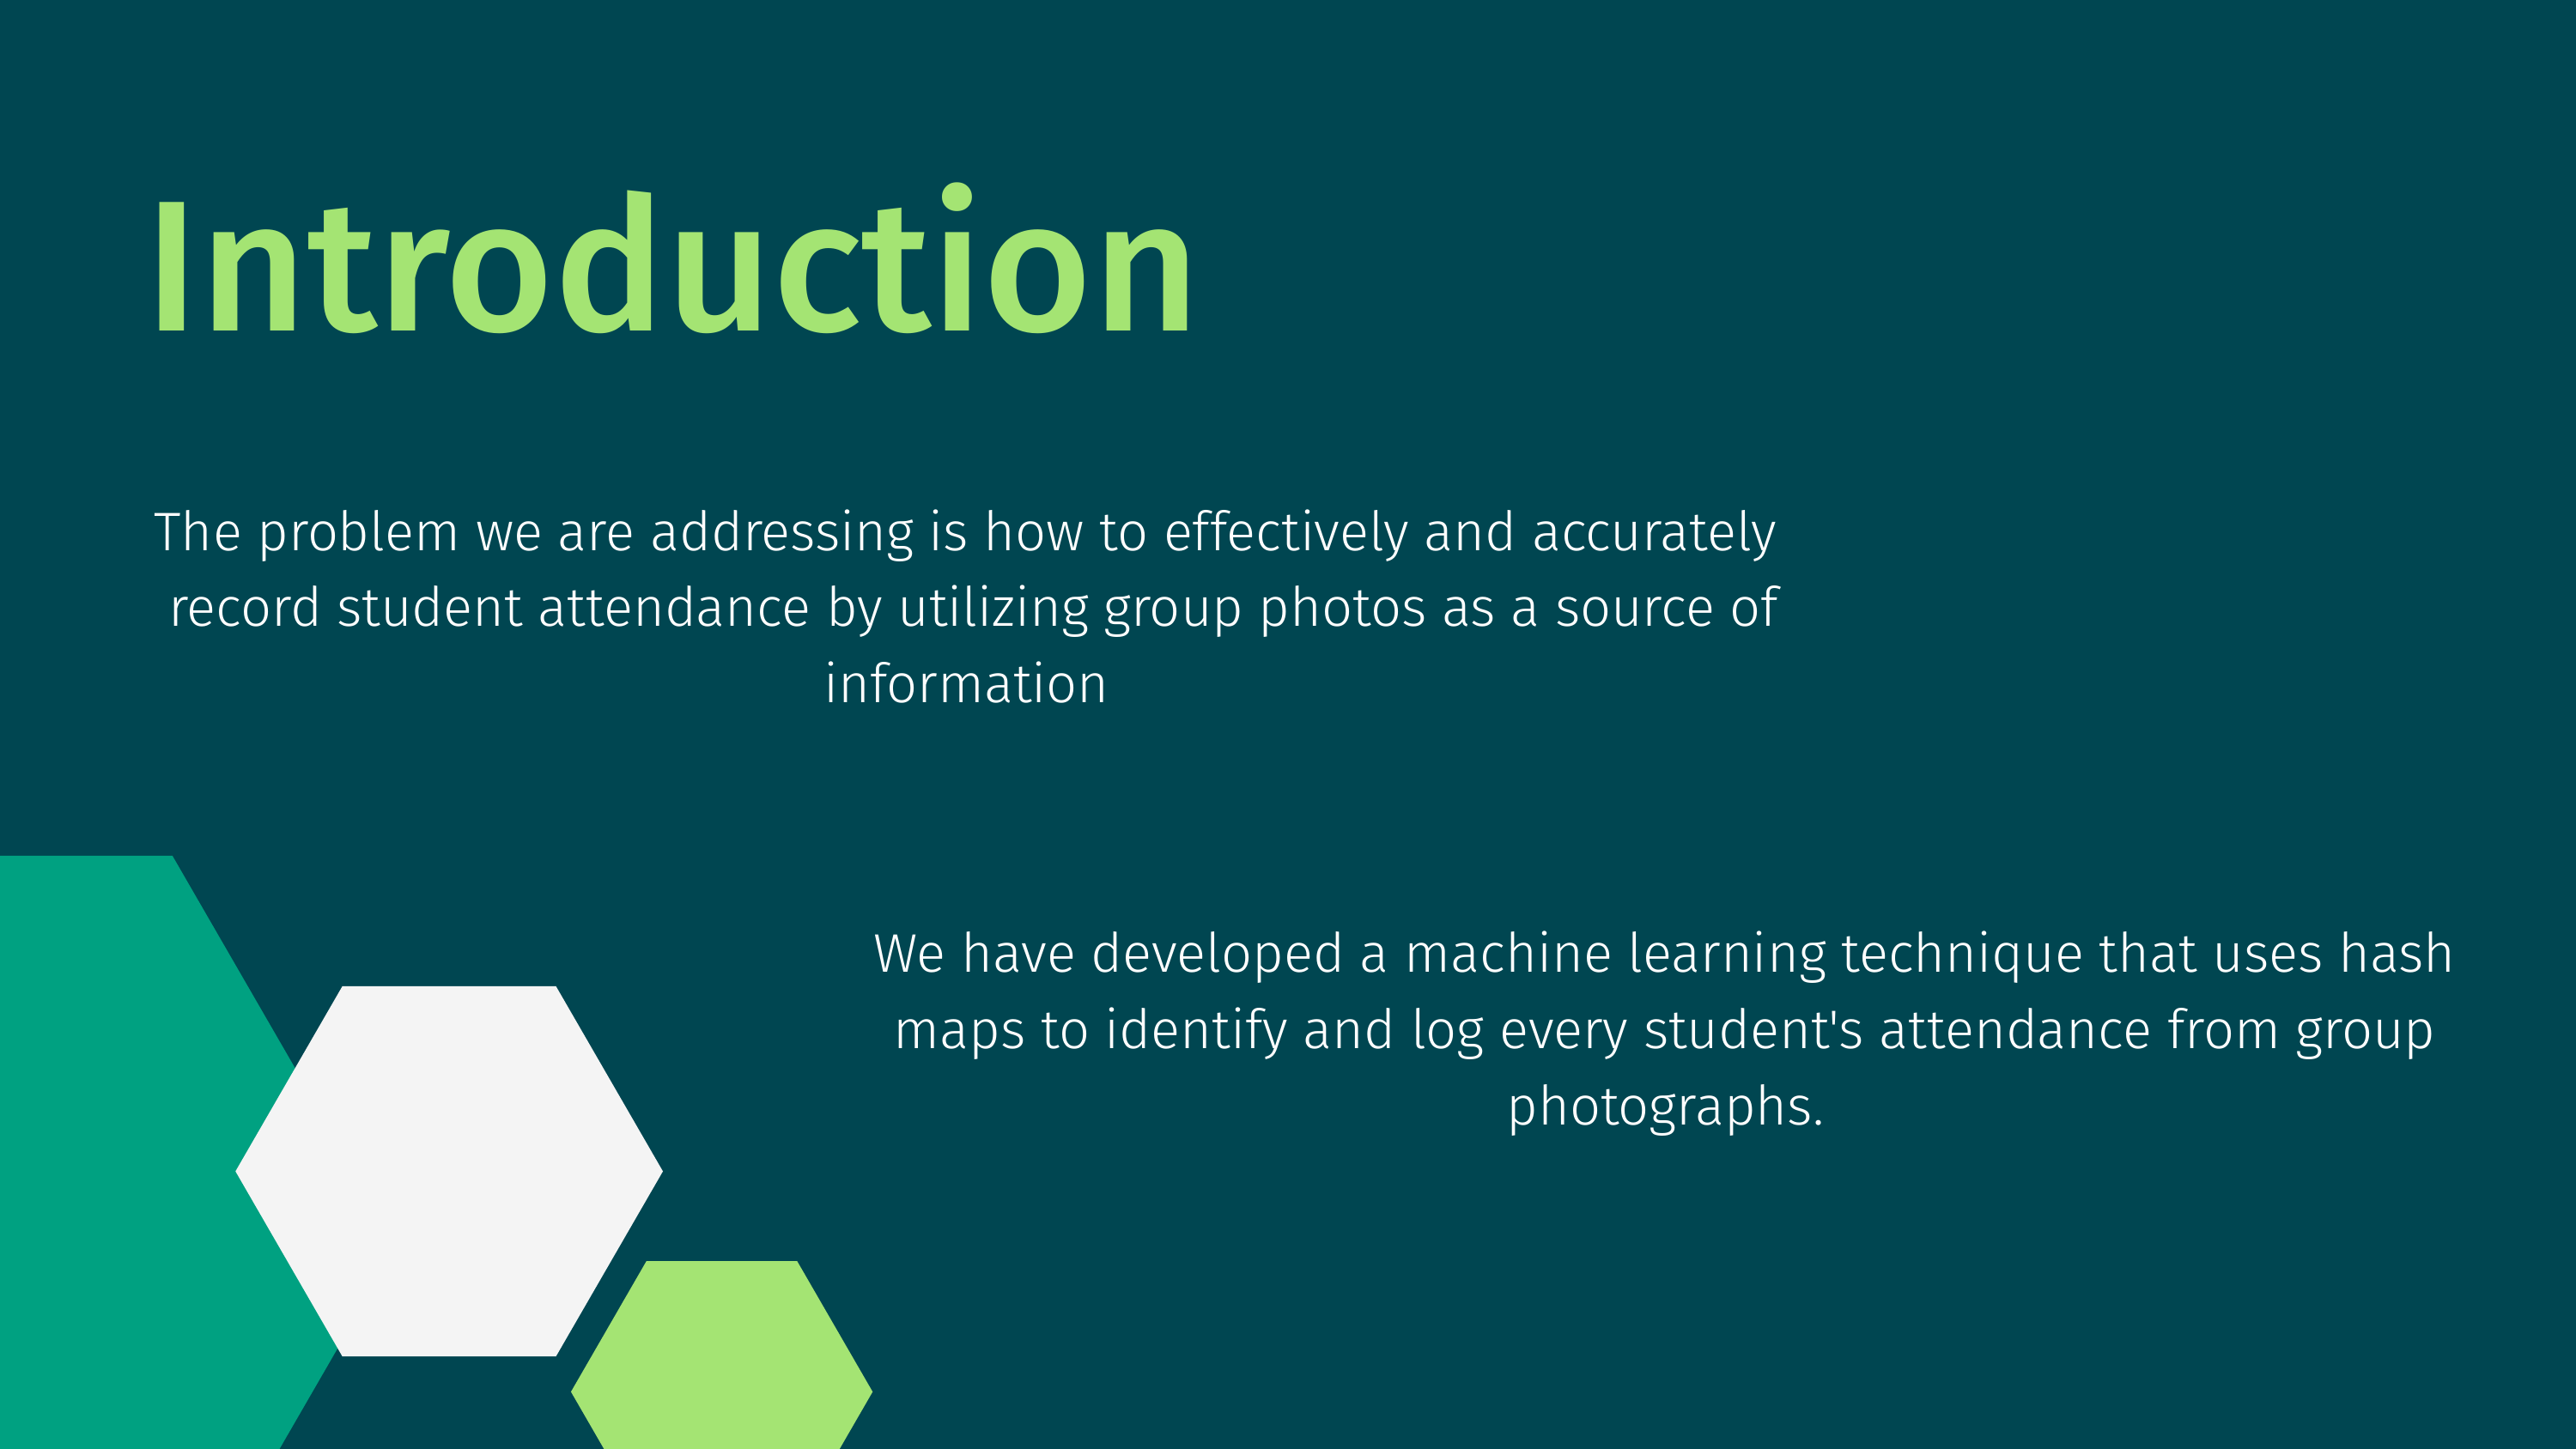

Introduction

The problem we are addressing is how to effectively and accurately
record student attendance by utilizing group photos as a source of information

We have developed a machine learning technique that uses hash maps to identify and log every student's attendance from group photographs.